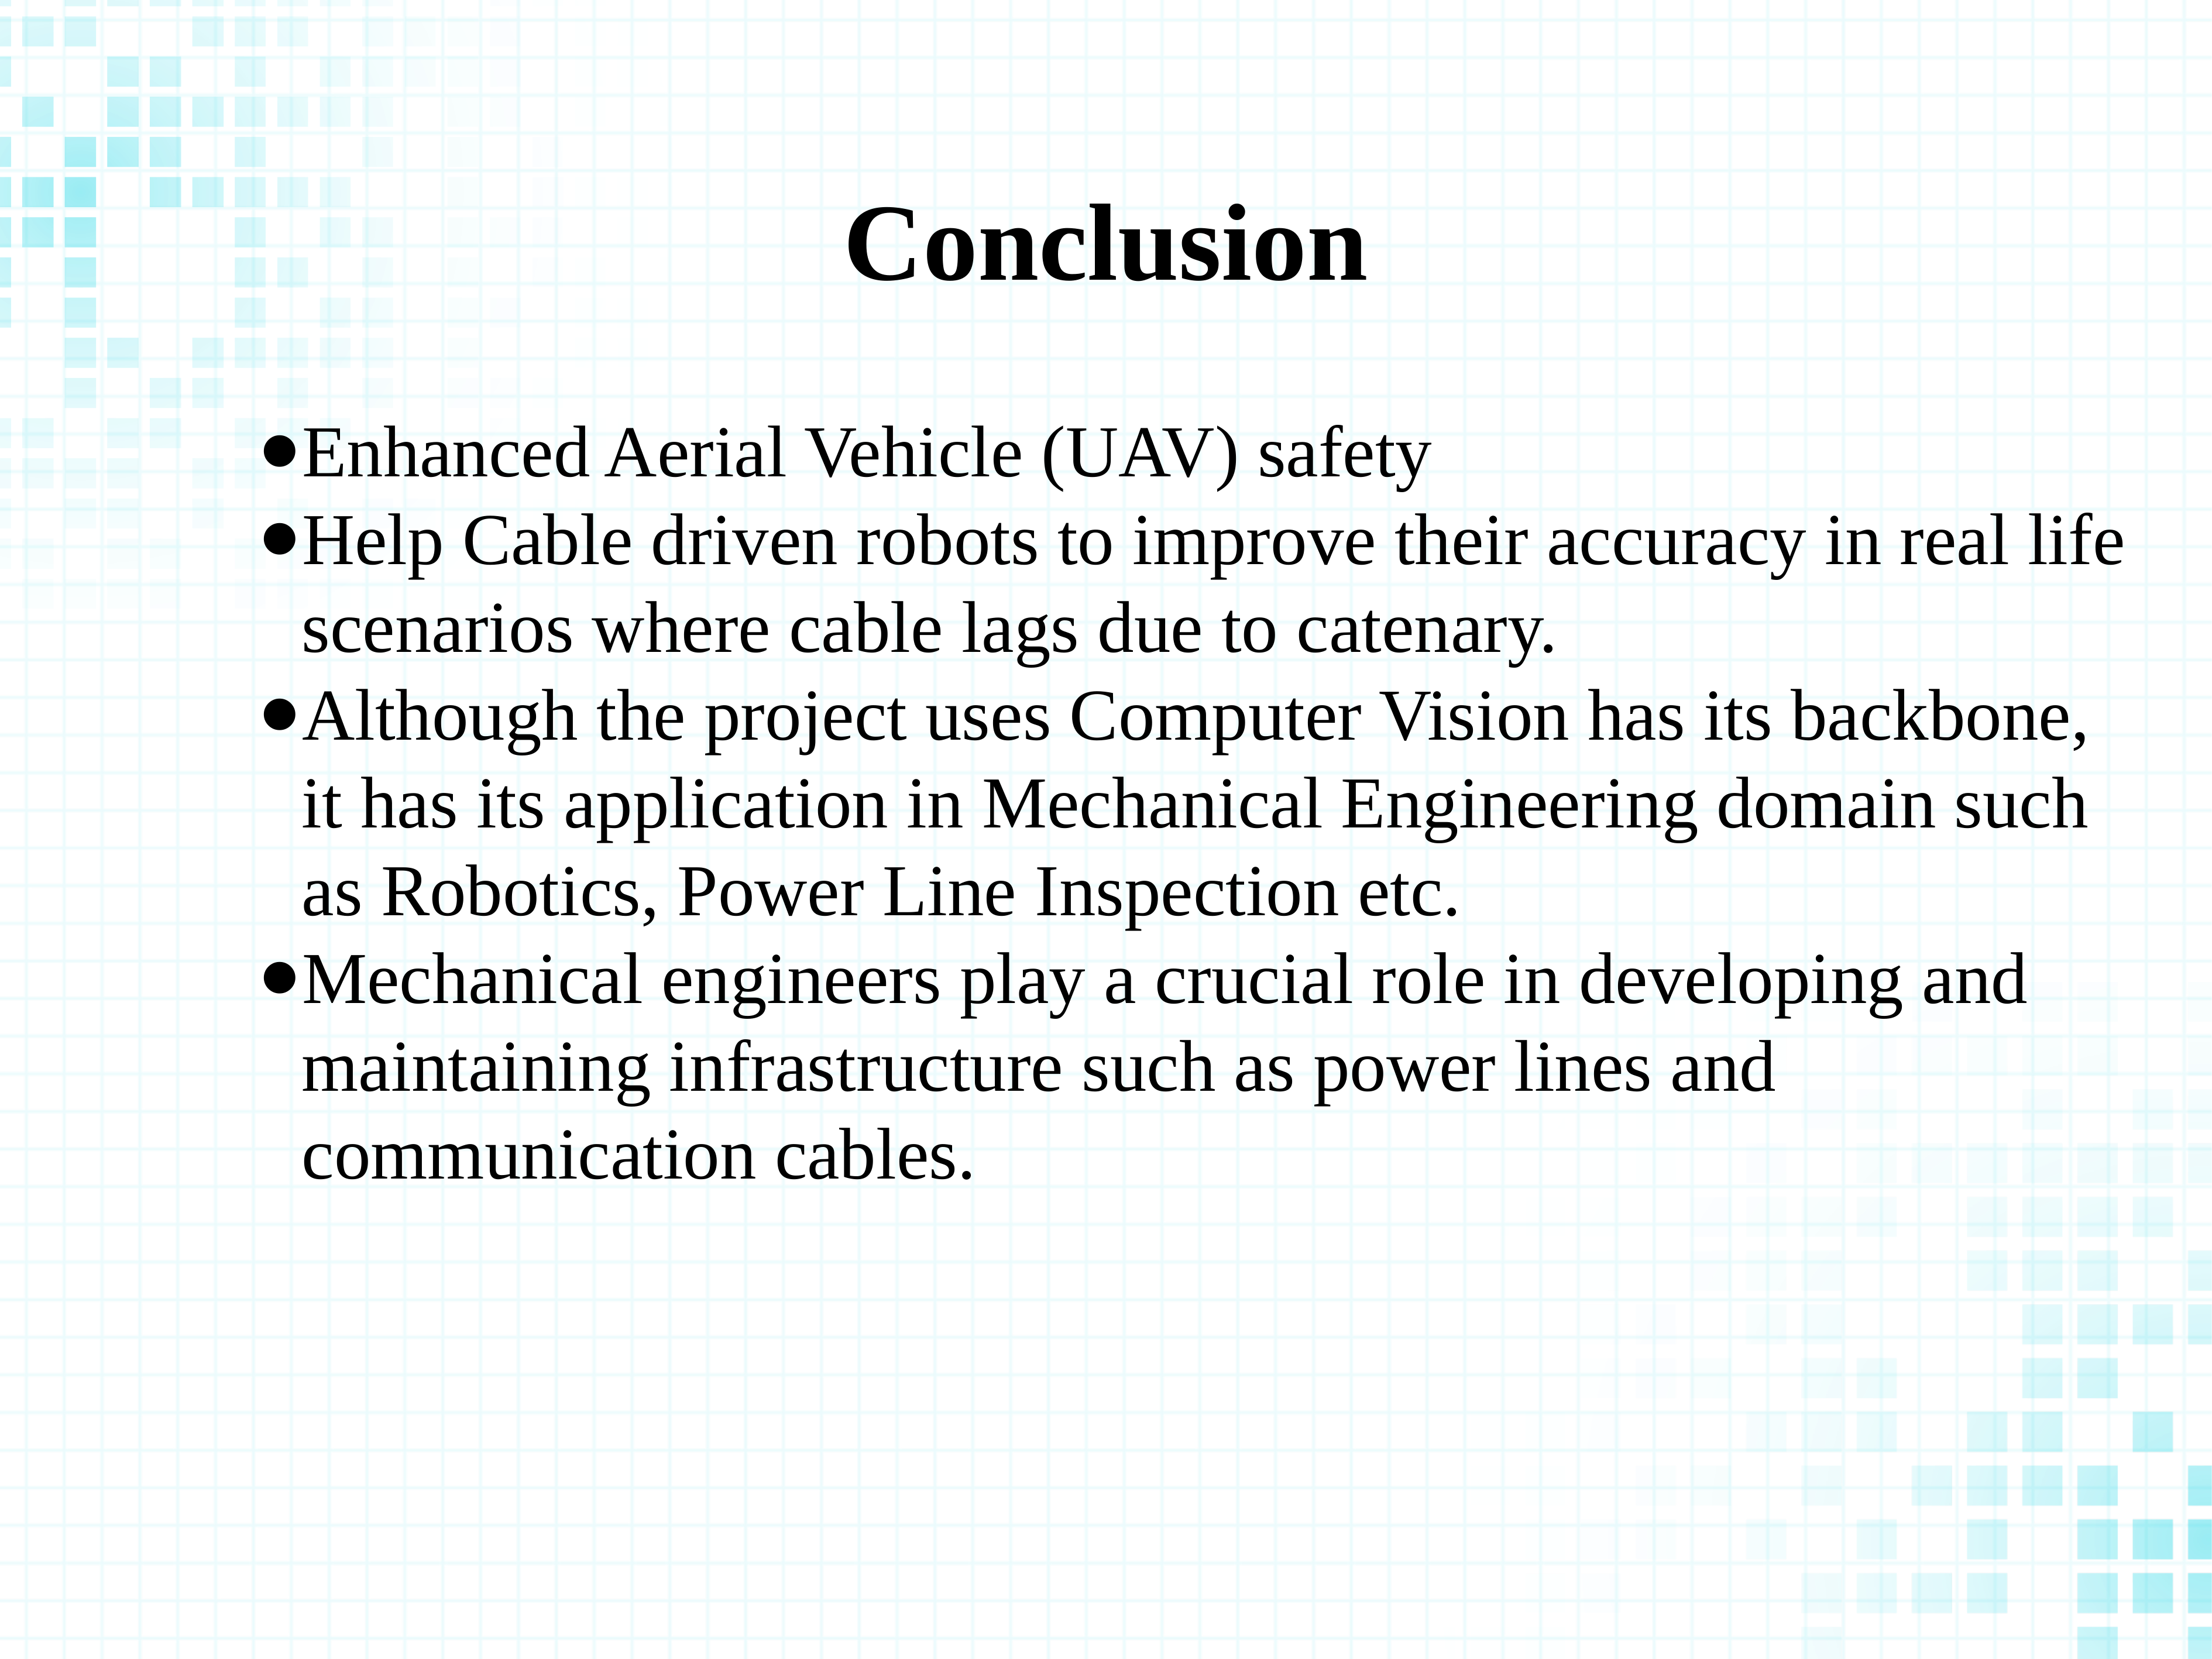

# Conclusion

Enhanced Aerial Vehicle (UAV) safety
Help Cable driven robots to improve their accuracy in real life scenarios where cable lags due to catenary.
Although the project uses Computer Vision has its backbone, it has its application in Mechanical Engineering domain such as Robotics, Power Line Inspection etc.
Mechanical engineers play a crucial role in developing and maintaining infrastructure such as power lines and communication cables.